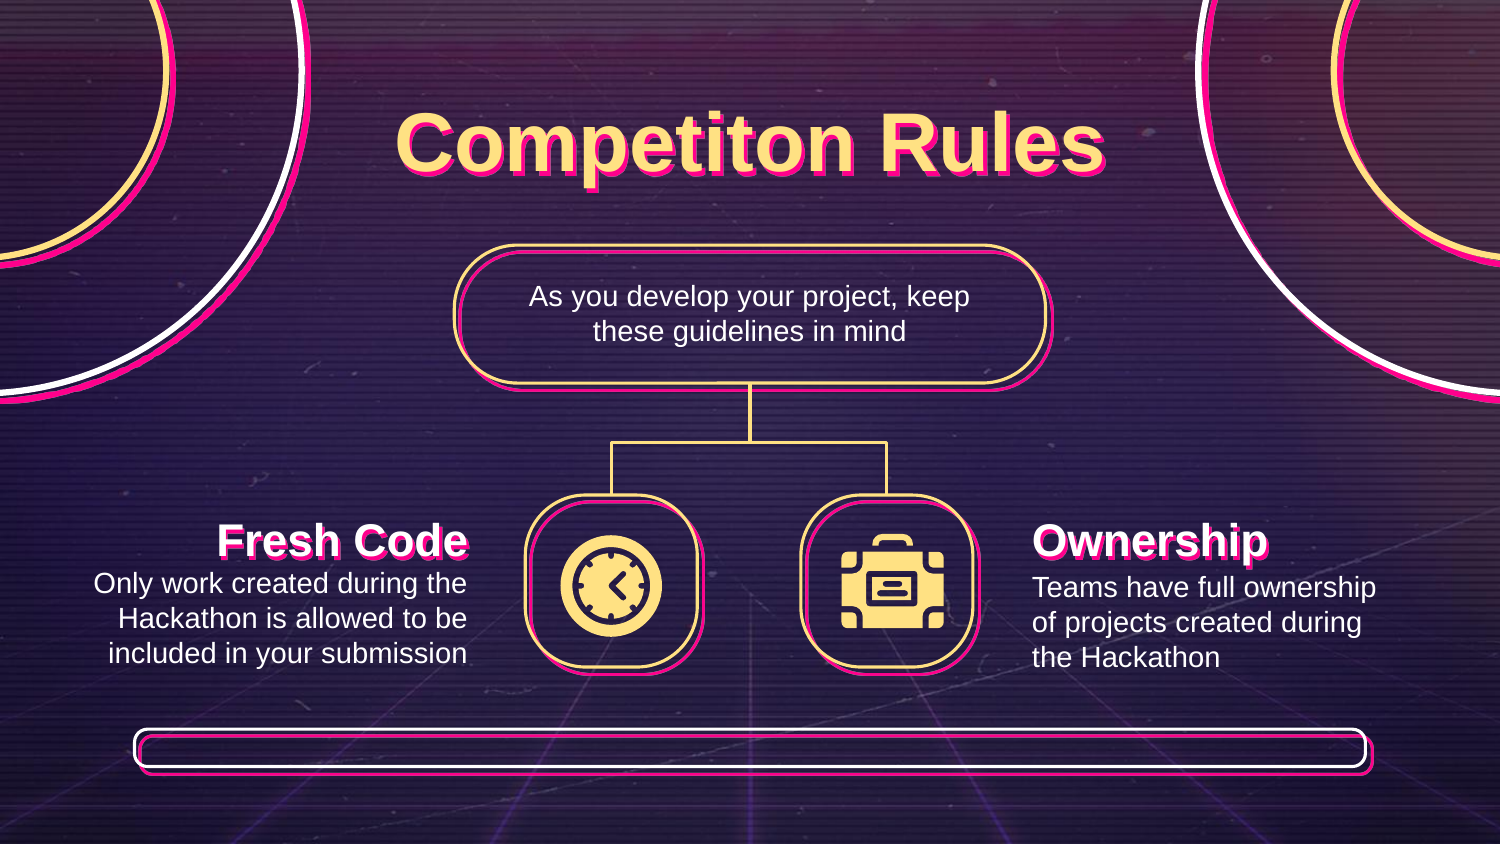

# Competiton Rules

As you develop your project, keep these guidelines in mind
Fresh Code

Ownership

Only work created during the Hackathon is allowed to be included in your submission
Teams have full ownership of projects created during the Hackathon